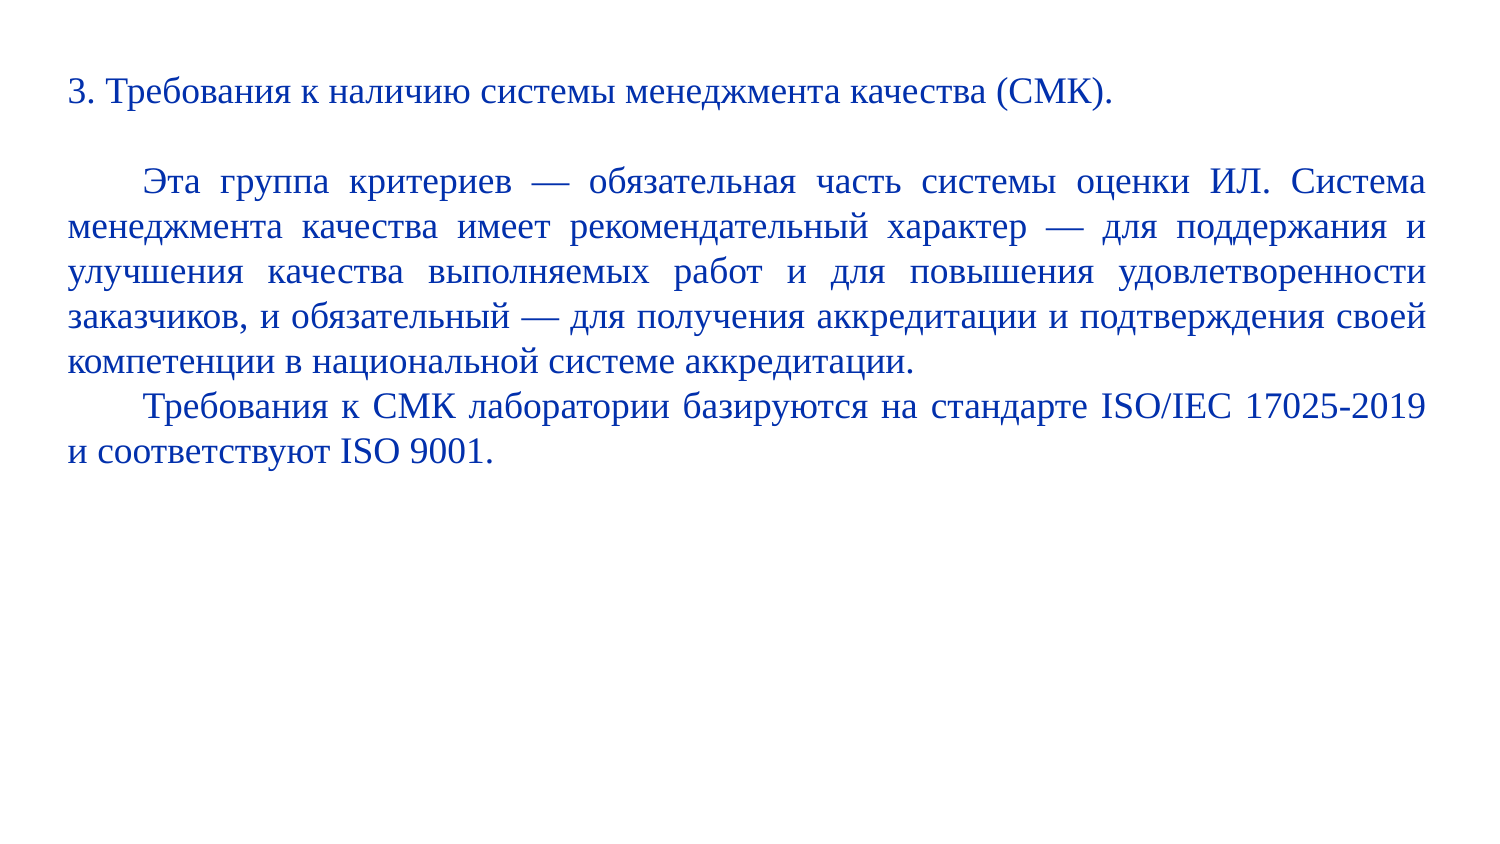

3. Требования к наличию системы менеджмента качества (СМК).

Эта группа критериев — обязательная часть системы оценки ИЛ. Система менеджмента качества имеет рекомендательный характер — для поддержания и улучшения качества выполняемых работ и для повышения удовлетворенности заказчиков, и обязательный — для получения аккредитации и подтверждения своей компетенции в национальной системе аккредитации.
Требования к СМК лаборатории базируются на стандарте ISO/IEC 17025-2019 и соответствуют ISO 9001.